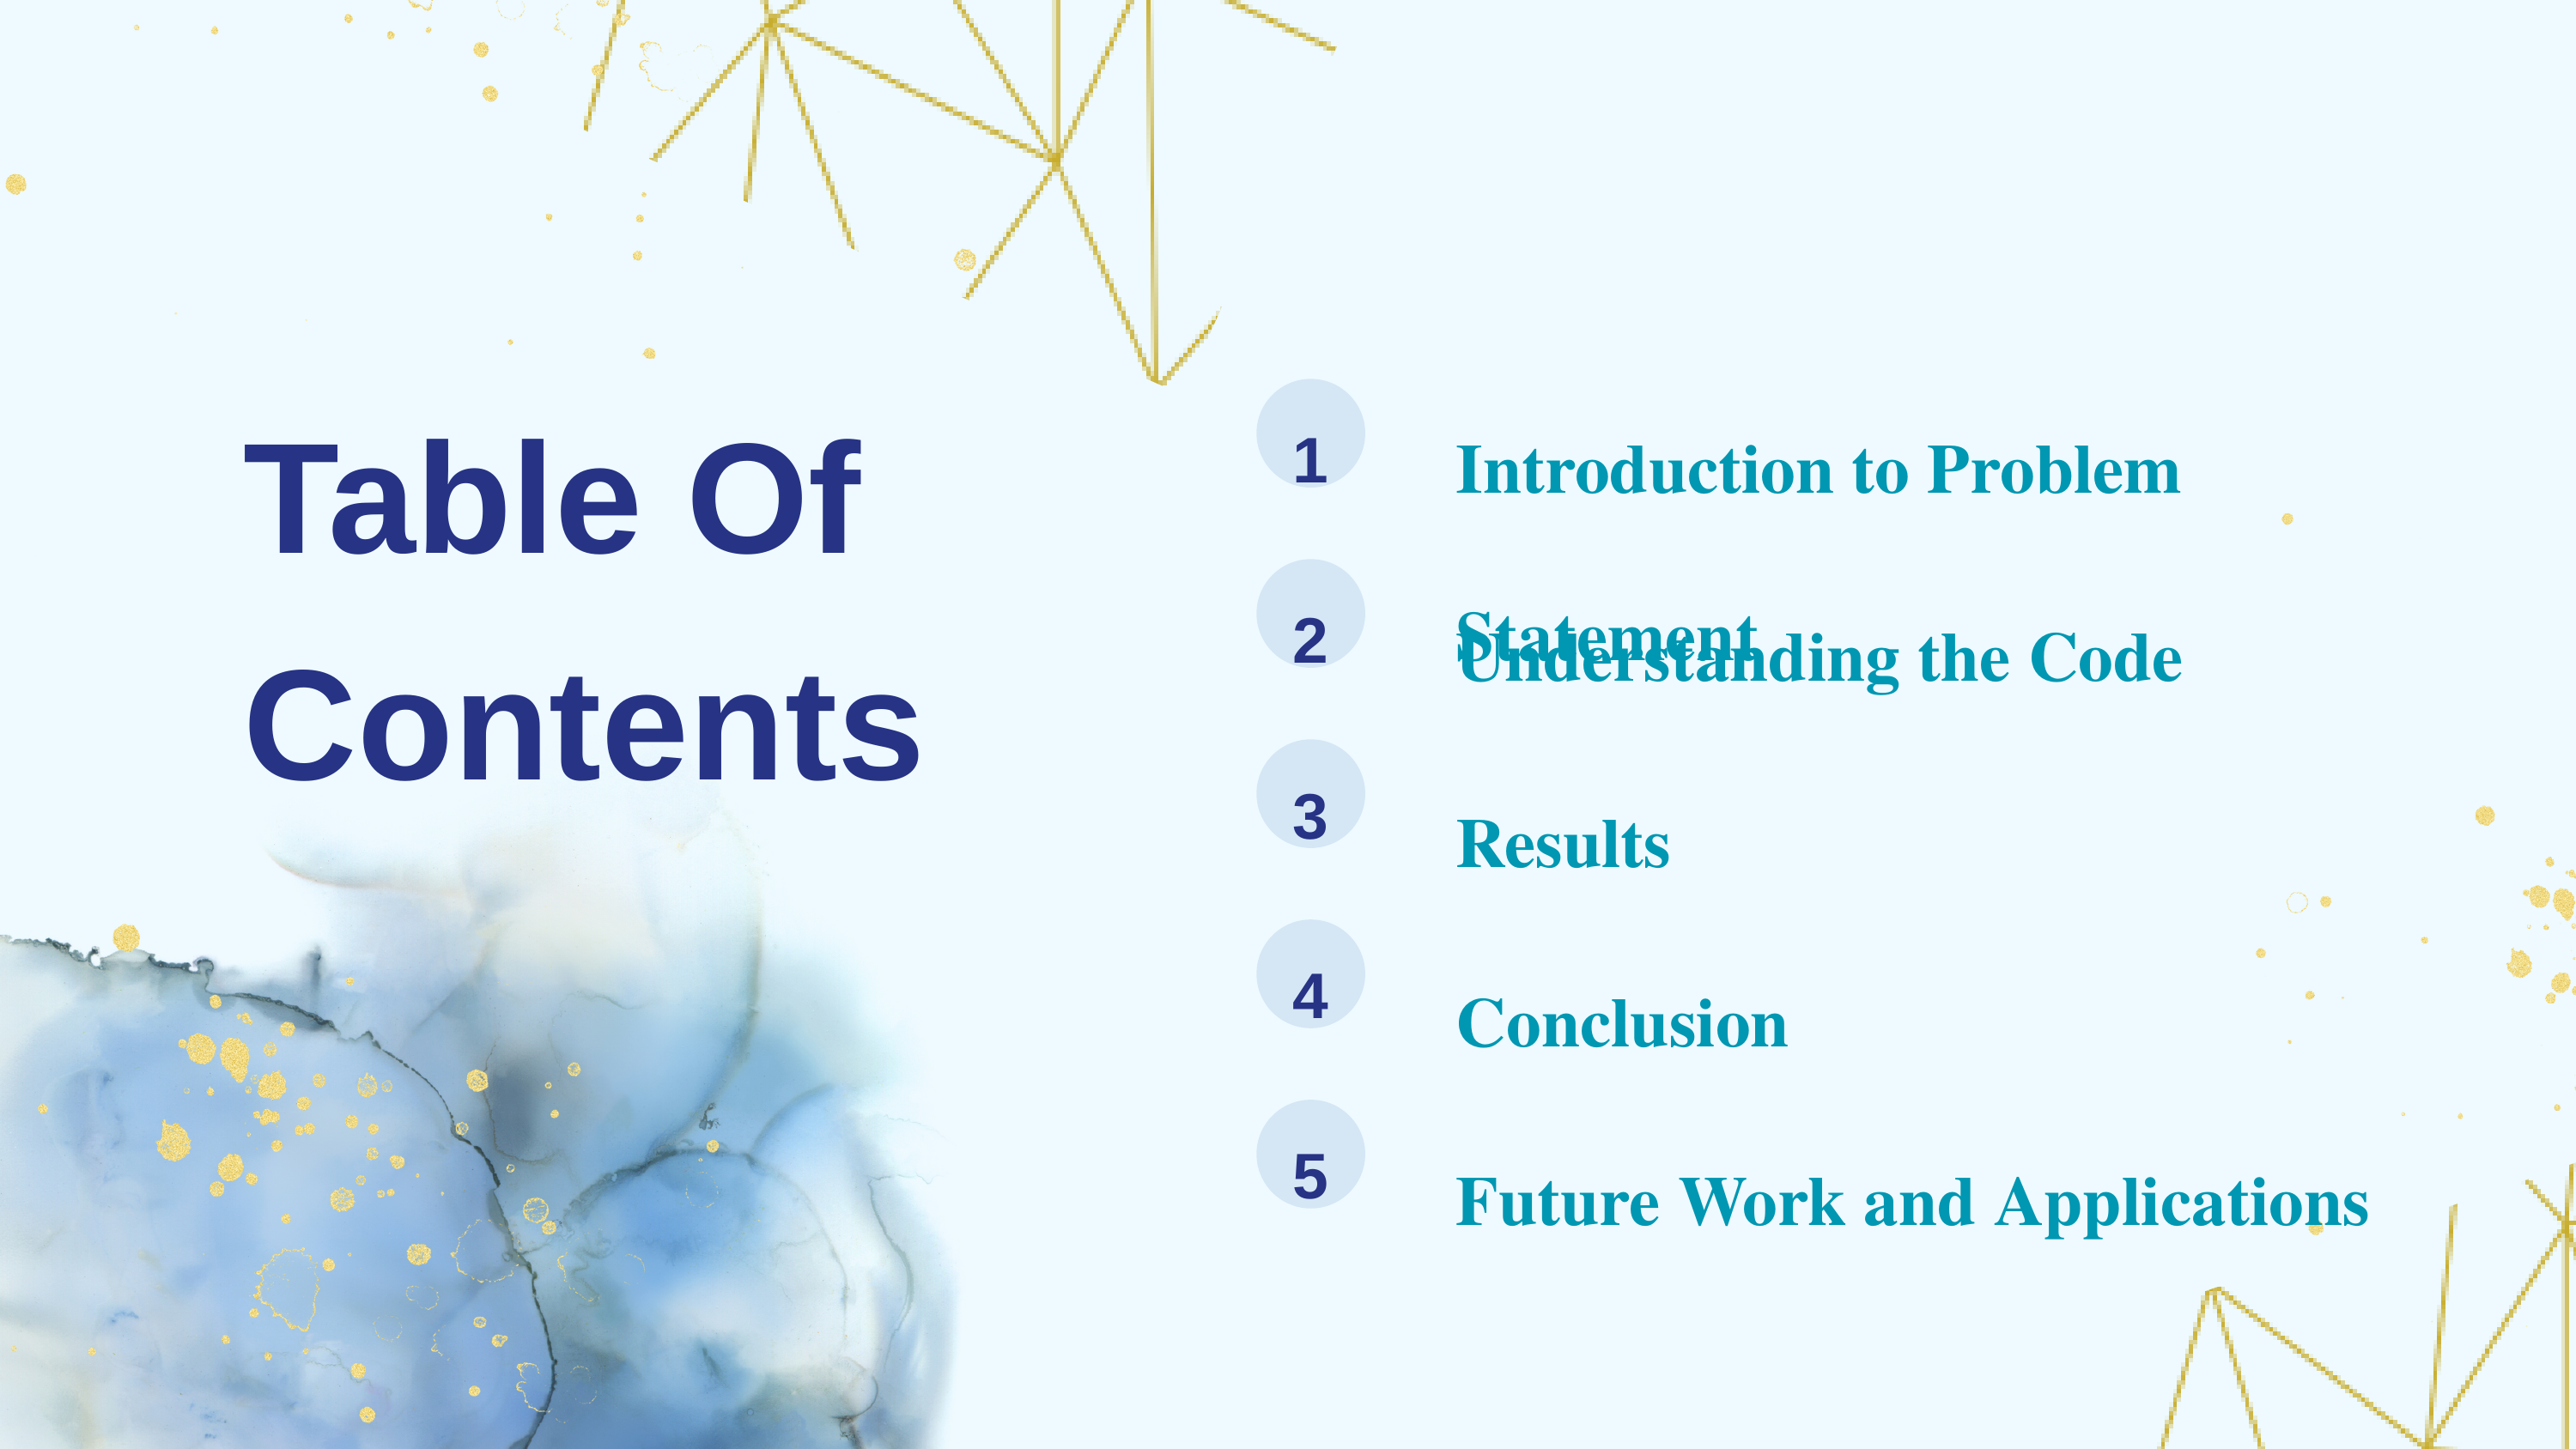

Introduction to Problem Statement
﻿Table Of Contents
1

Understanding the Code
2

Results

3

Conclusion
4

Future Work and Applications
5